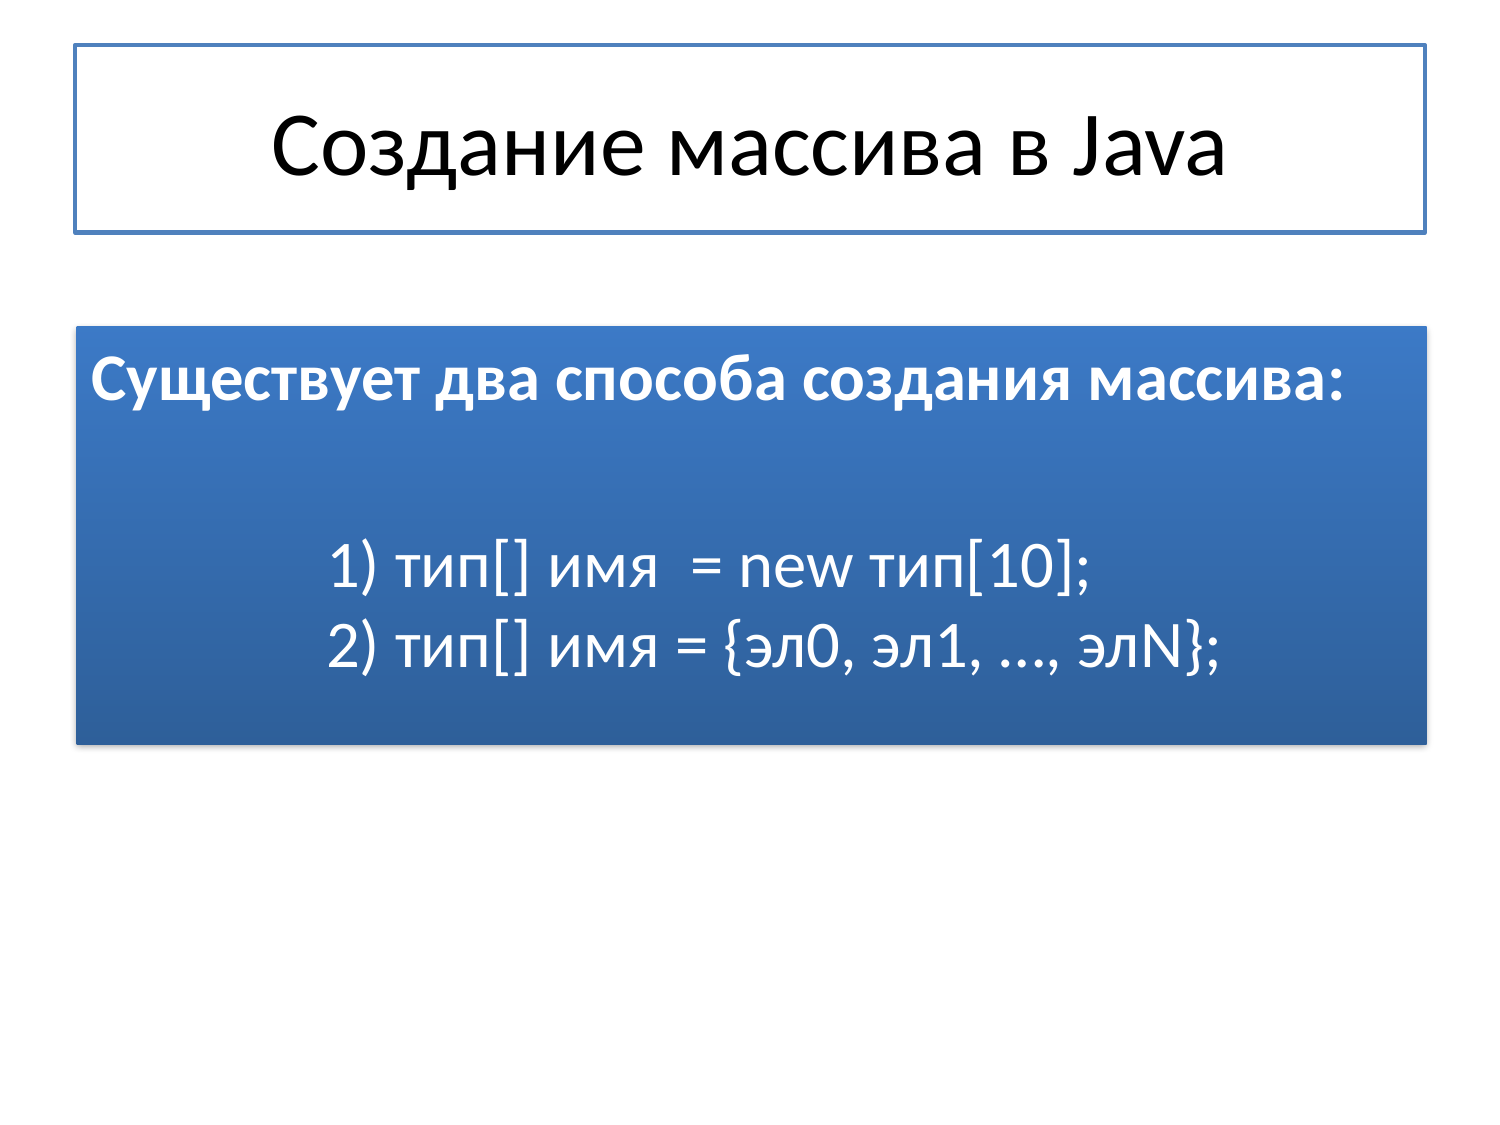

# Создание массива в Java
Существует два способа создания массива:

		1) тип[] имя  = new тип[10];
    	2) тип[] имя = {эл0, эл1, …, элN};